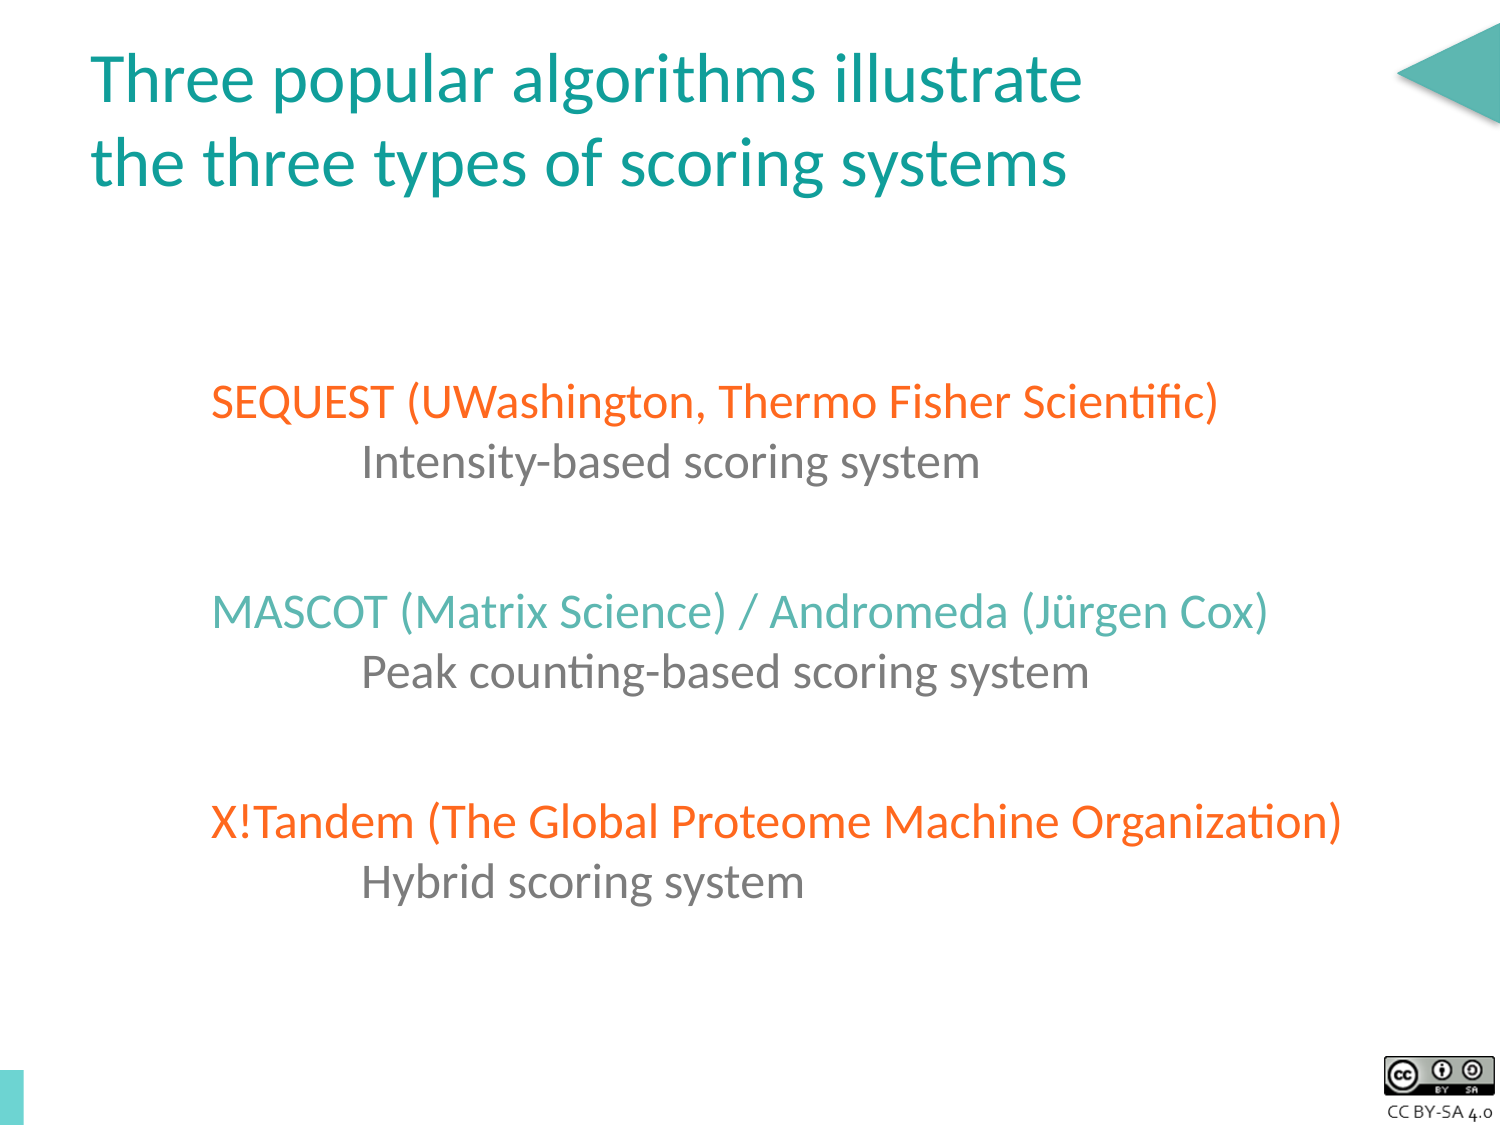

# Three popular algorithms illustrate the three types of scoring systems
SEQUEST (UWashington, Thermo Fisher Scientific)
	Intensity-based scoring system

MASCOT (Matrix Science) / Andromeda (Jürgen Cox)
	Peak counting-based scoring system

X!Tandem (The Global Proteome Machine Organization)
	Hybrid scoring system